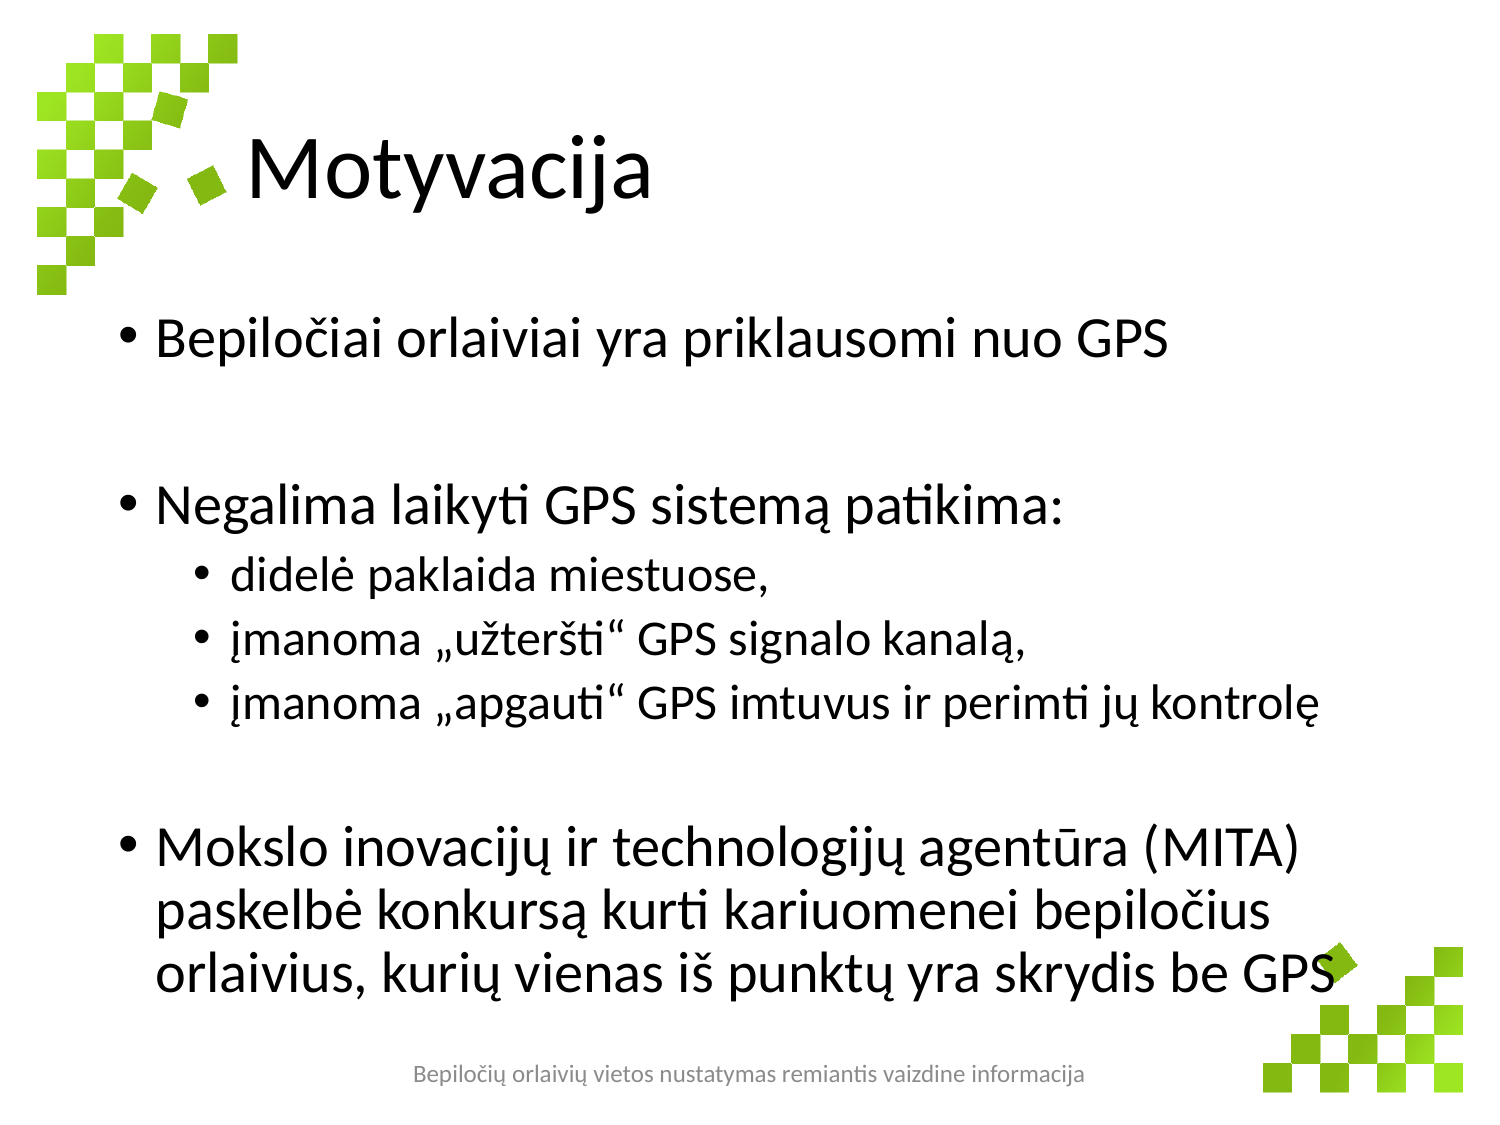

# Motyvacija
Bepiločiai orlaiviai yra priklausomi nuo GPS

Negalima laikyti GPS sistemą patikima:
didelė paklaida miestuose,
įmanoma „užteršti“ GPS signalo kanalą,
įmanoma „apgauti“ GPS imtuvus ir perimti jų kontrolę

Mokslo inovacijų ir technologijų agentūra (MITA) paskelbė konkursą kurti kariuomenei bepiločius orlaivius, kurių vienas iš punktų yra skrydis be GPS

Bepiločių orlaivių vietos nustatymas remiantis vaizdine informacija